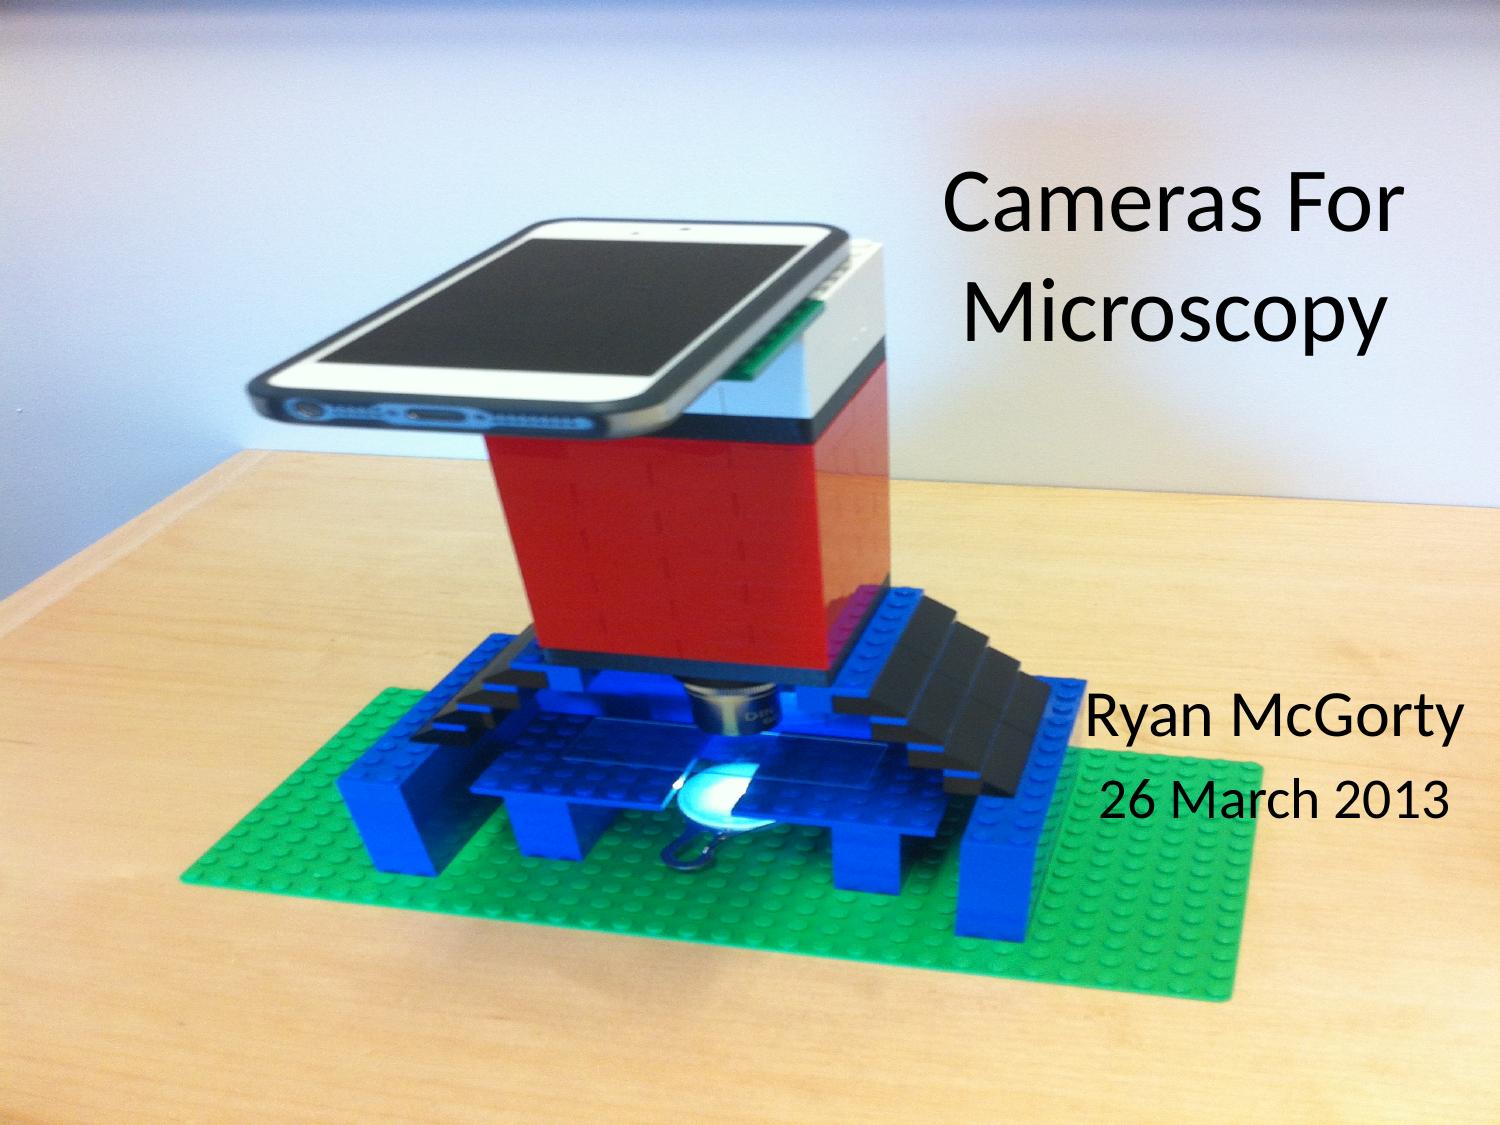

# Cameras For Microscopy
Ryan McGorty
26 March 2013